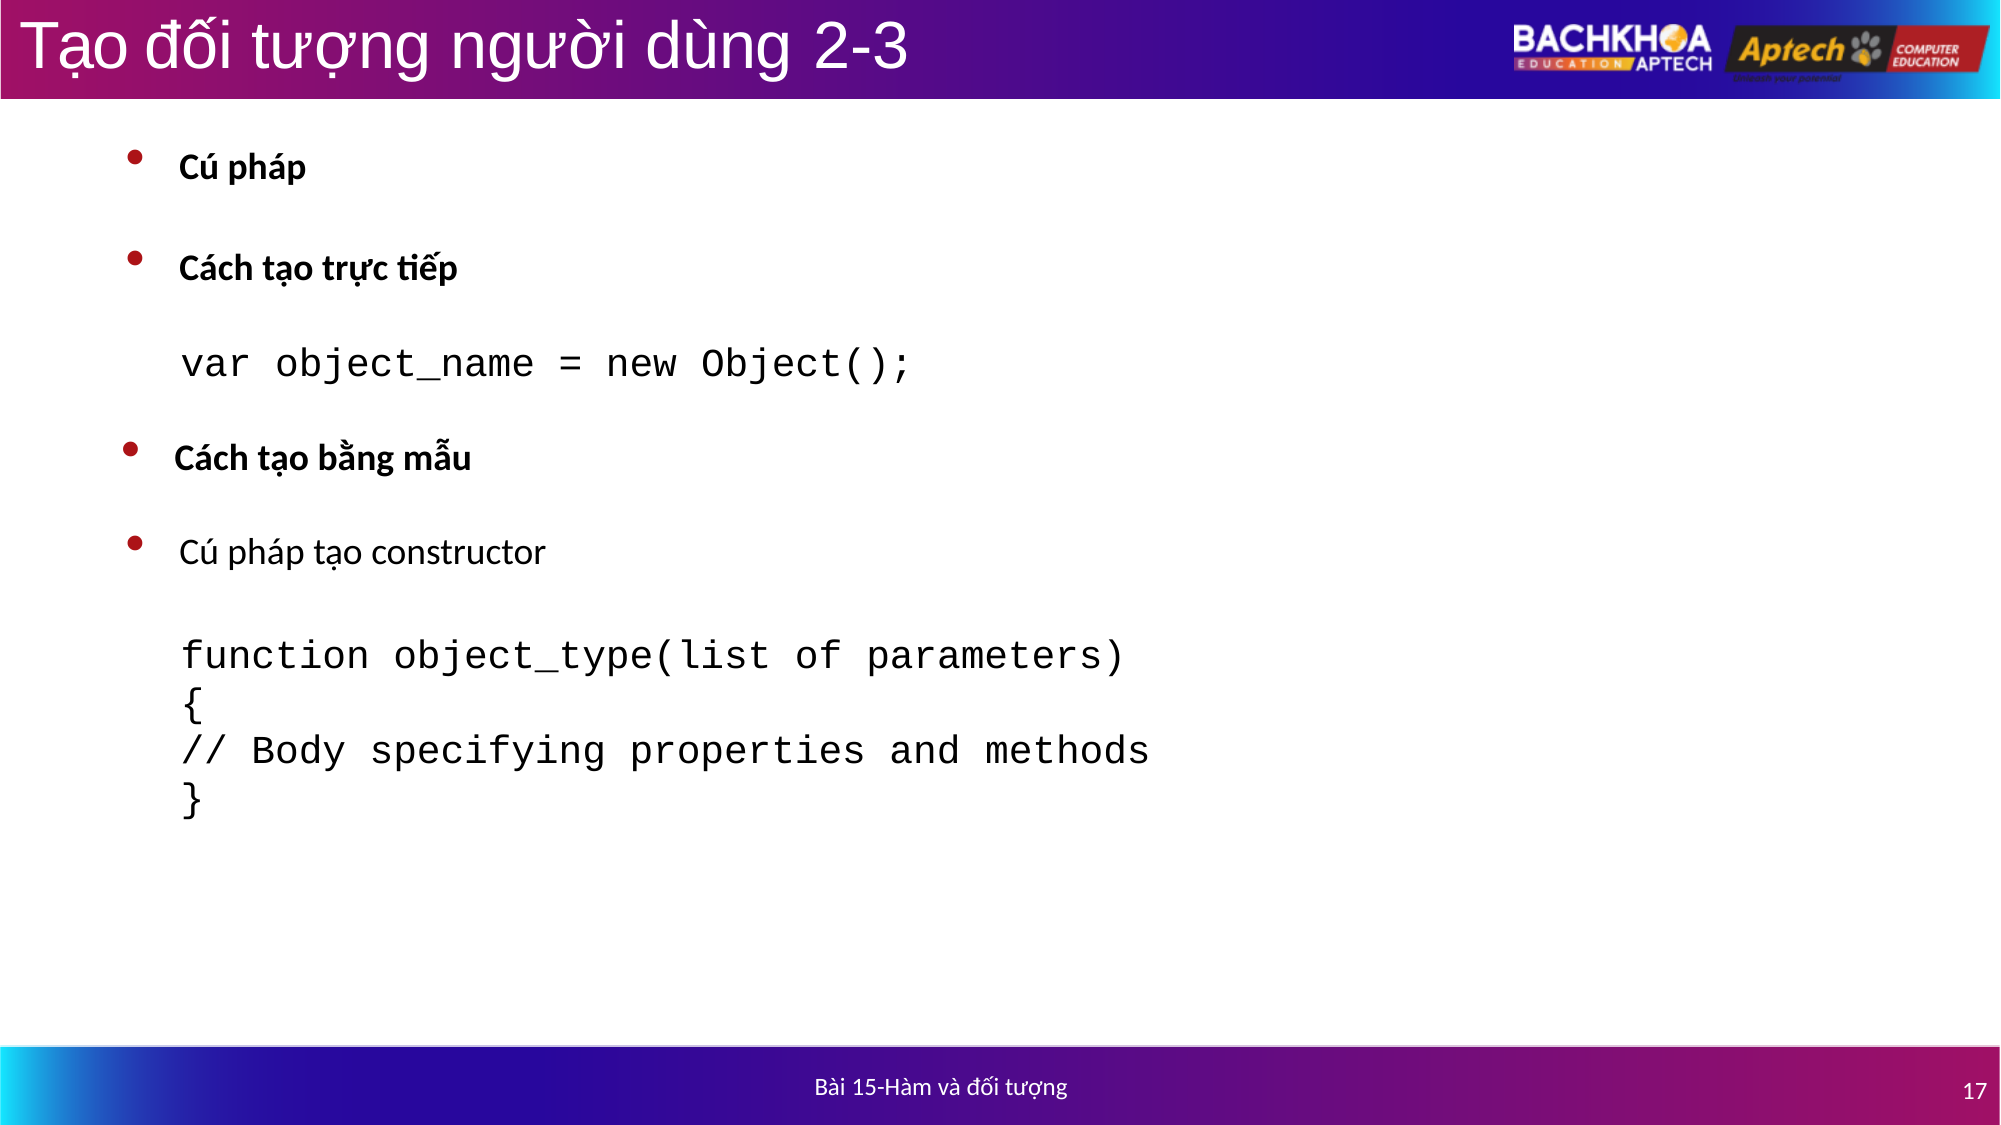

# Tạo đối tượng người dùng 2-3
Cú pháp
Cách tạo trực tiếp
var object_name = new Object();

Cách tạo bằng mẫu
Cú pháp tạo constructor
function object_type(list of parameters)
{
// Body specifying properties and methods
}
Bài 15-Hàm và đối tượng
17